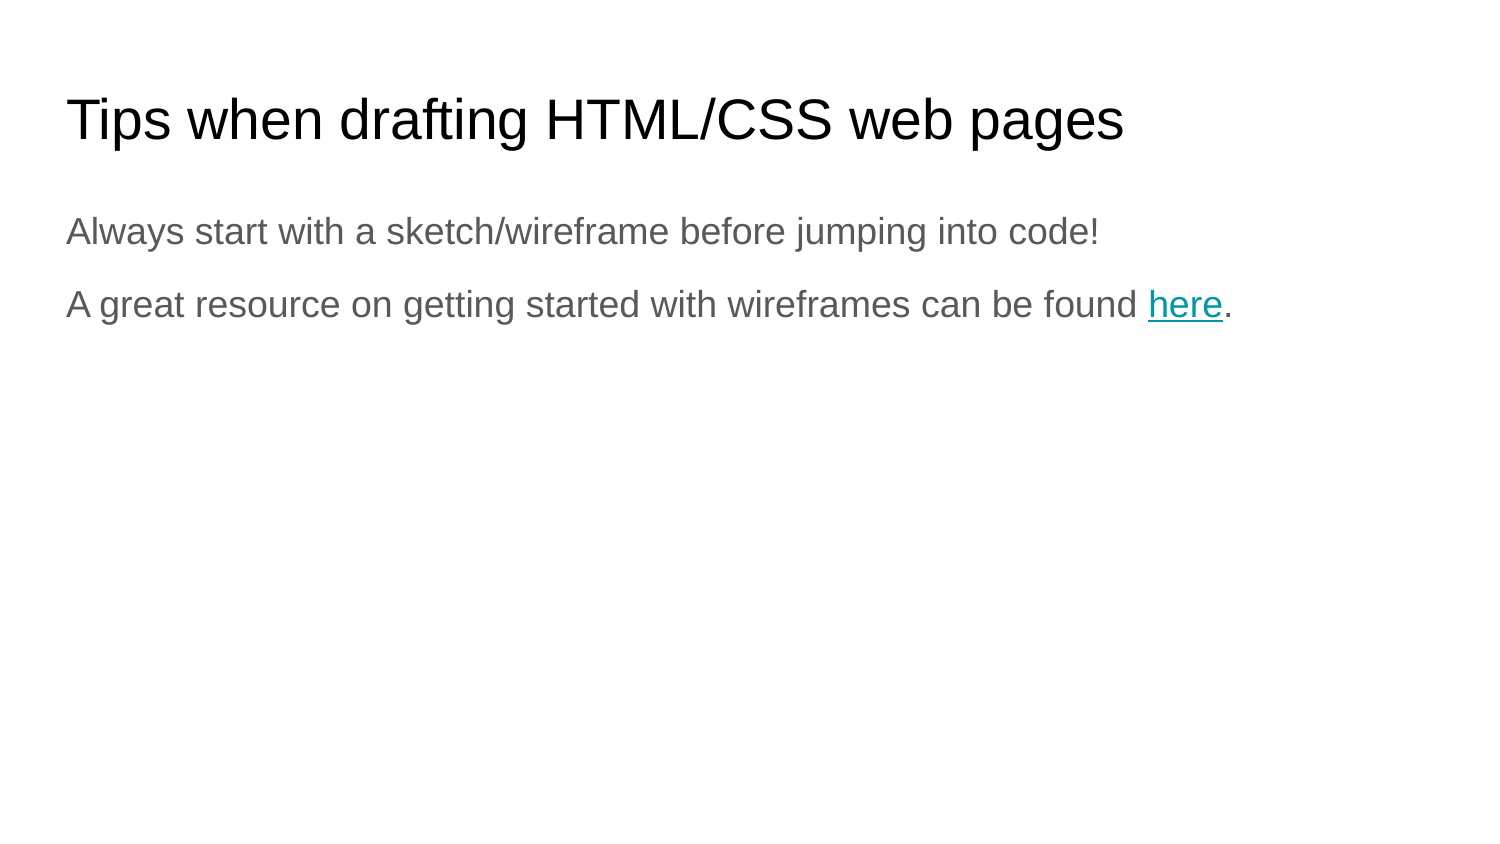

# Tips when drafting HTML/CSS web pages
Always start with a sketch/wireframe before jumping into code!
A great resource on getting started with wireframes can be found here.